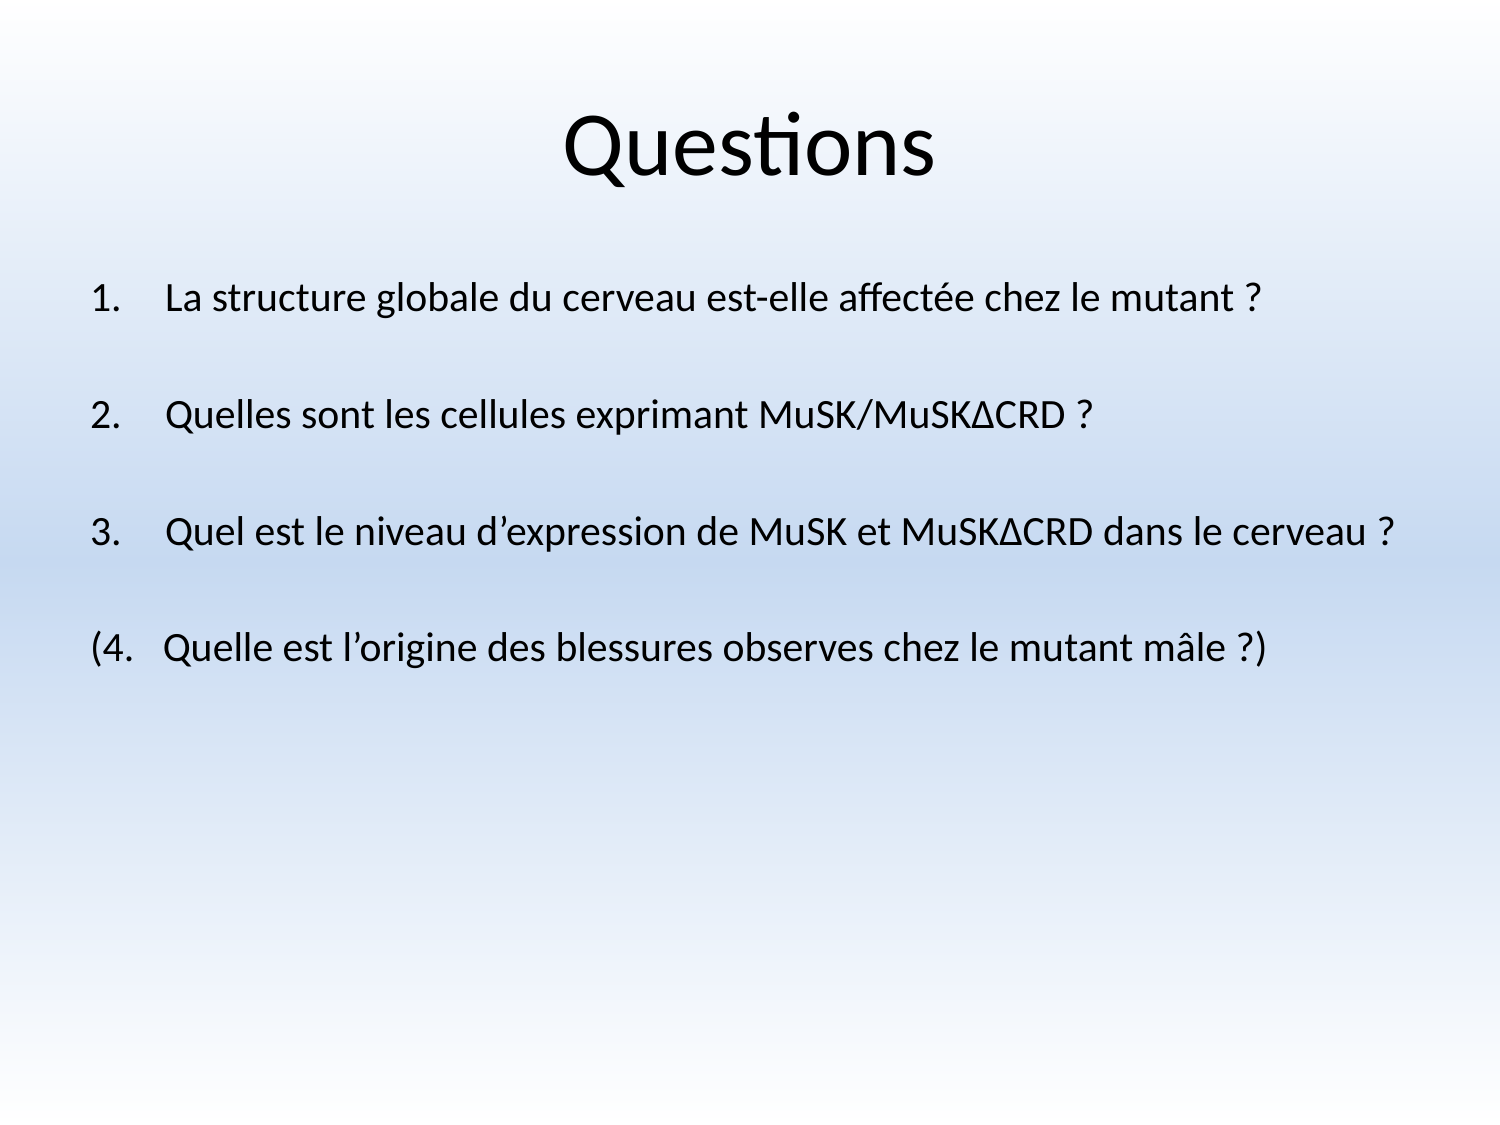

# Questions
La structure globale du cerveau est-elle affectée chez le mutant ?

Quelles sont les cellules exprimant MuSK/MuSKΔCRD ?

Quel est le niveau d’expression de MuSK et MuSKΔCRD dans le cerveau ?

(4.   Quelle est l’origine des blessures observes chez le mutant mâle ?)